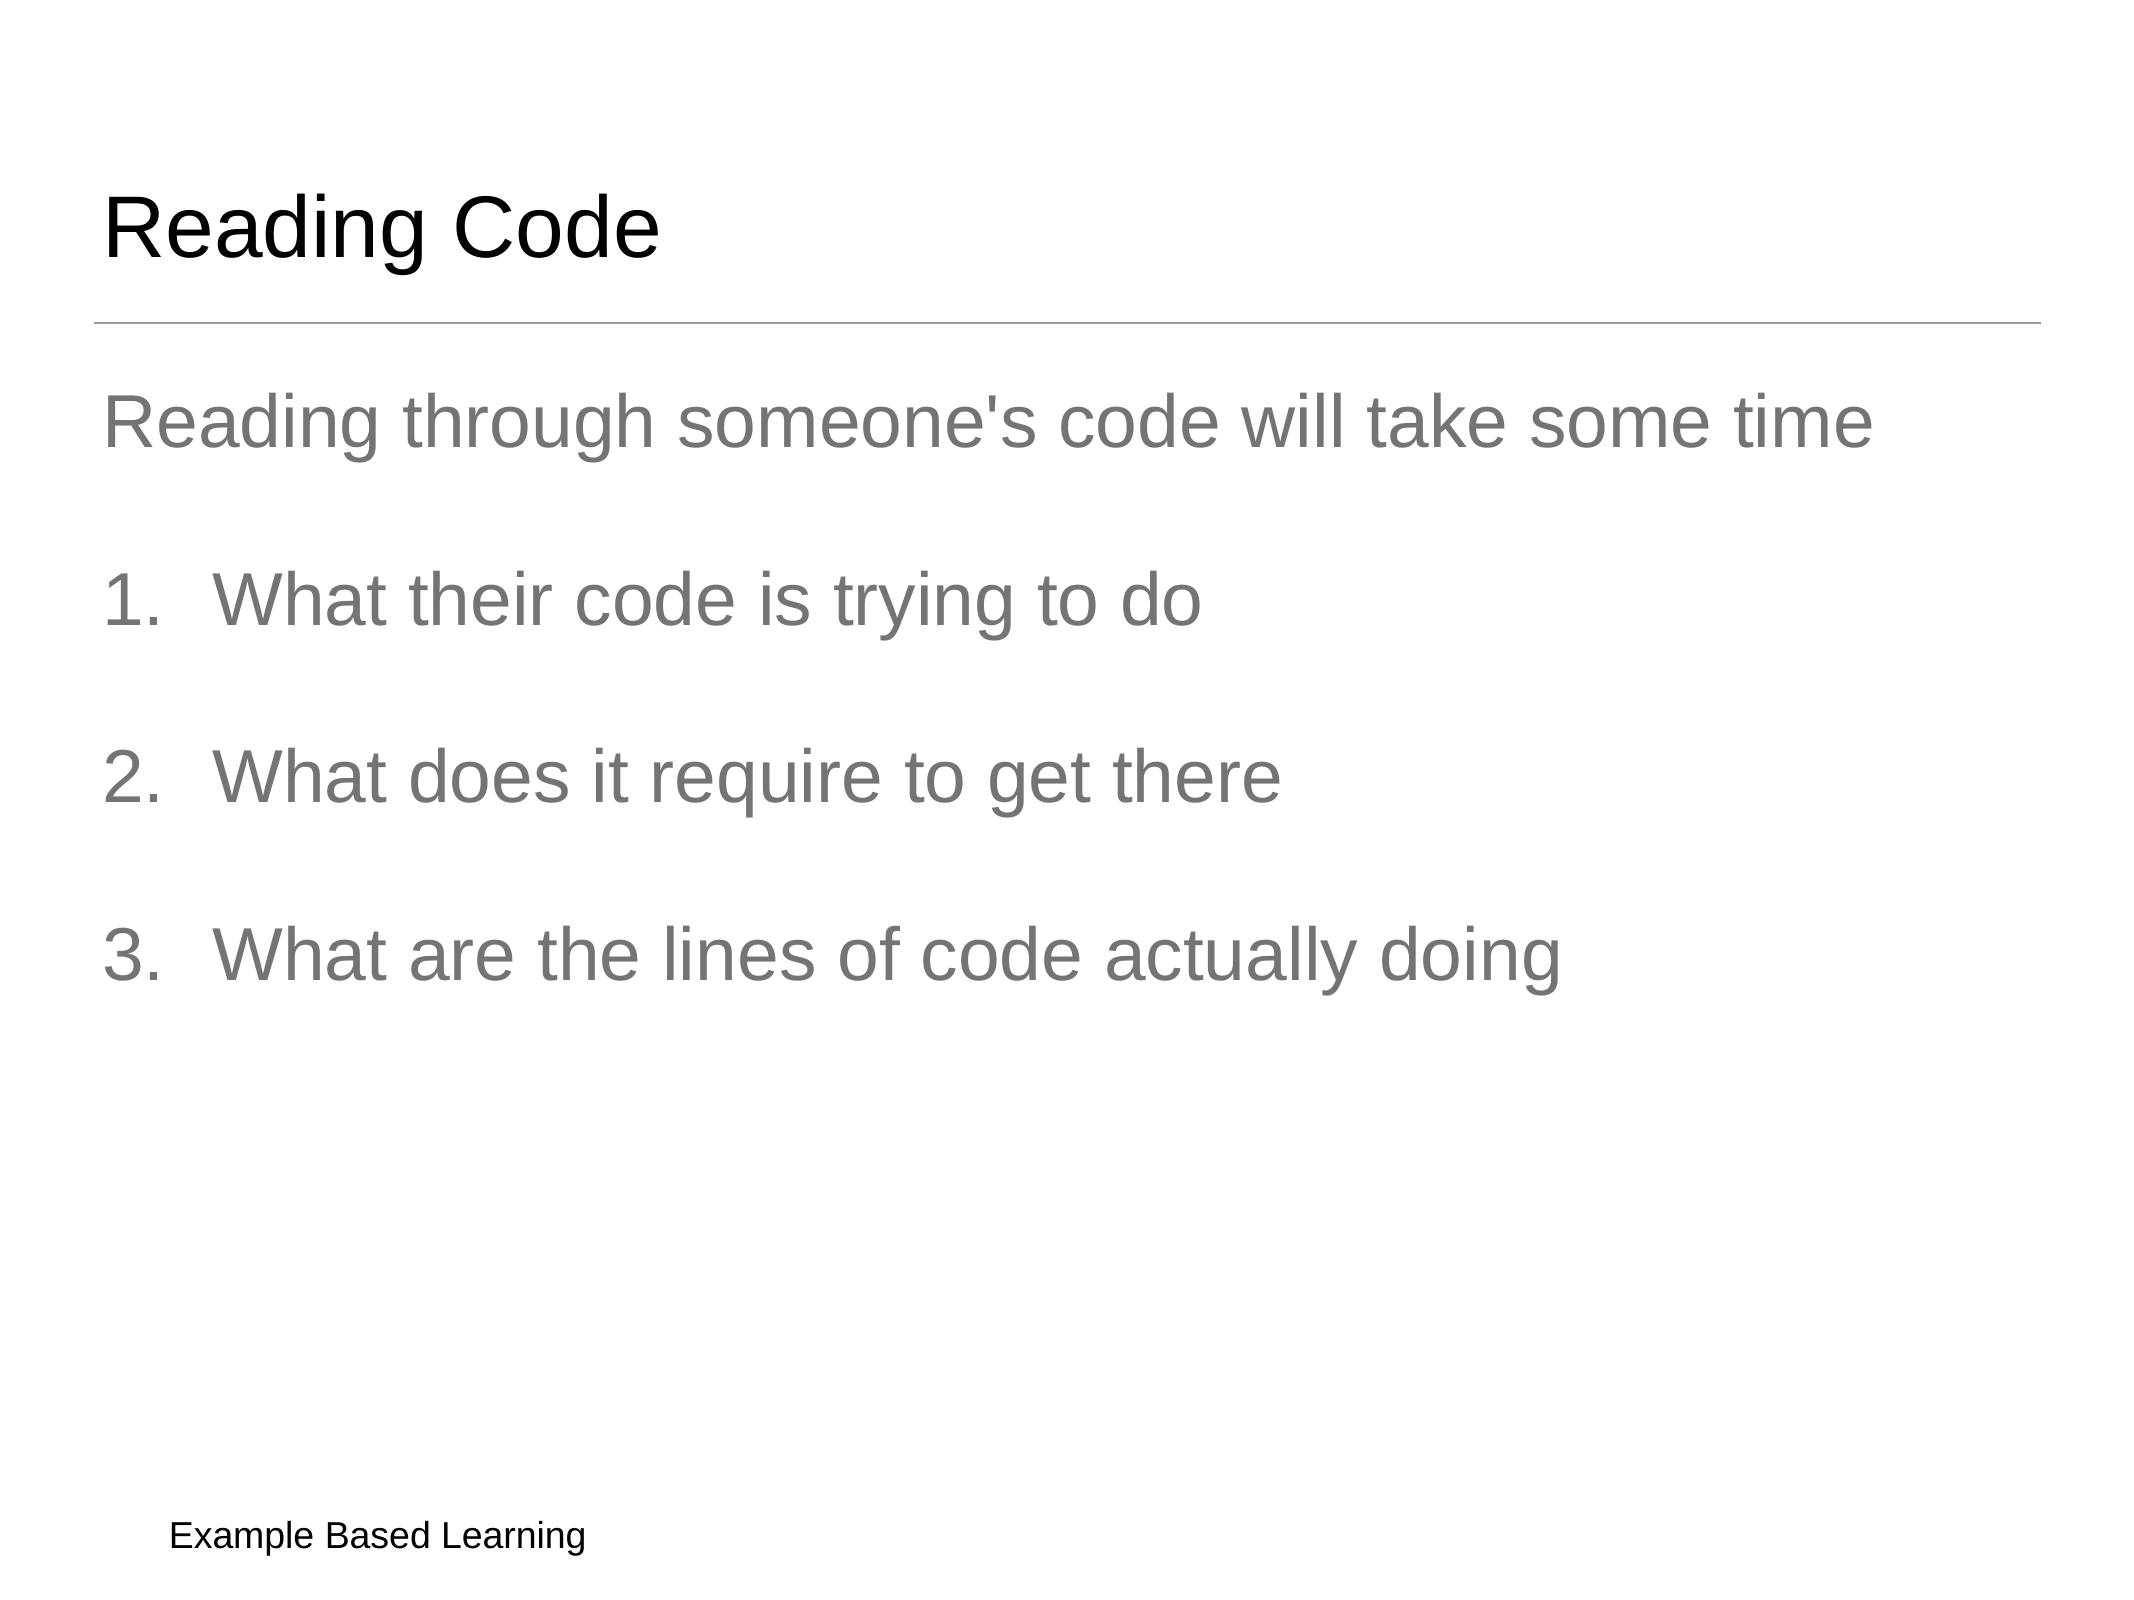

# Reading Code

Reading through someone's code will take some time
What their code is trying to do
What does it require to get there
What are the lines of code actually doing
Example Based Learning
25